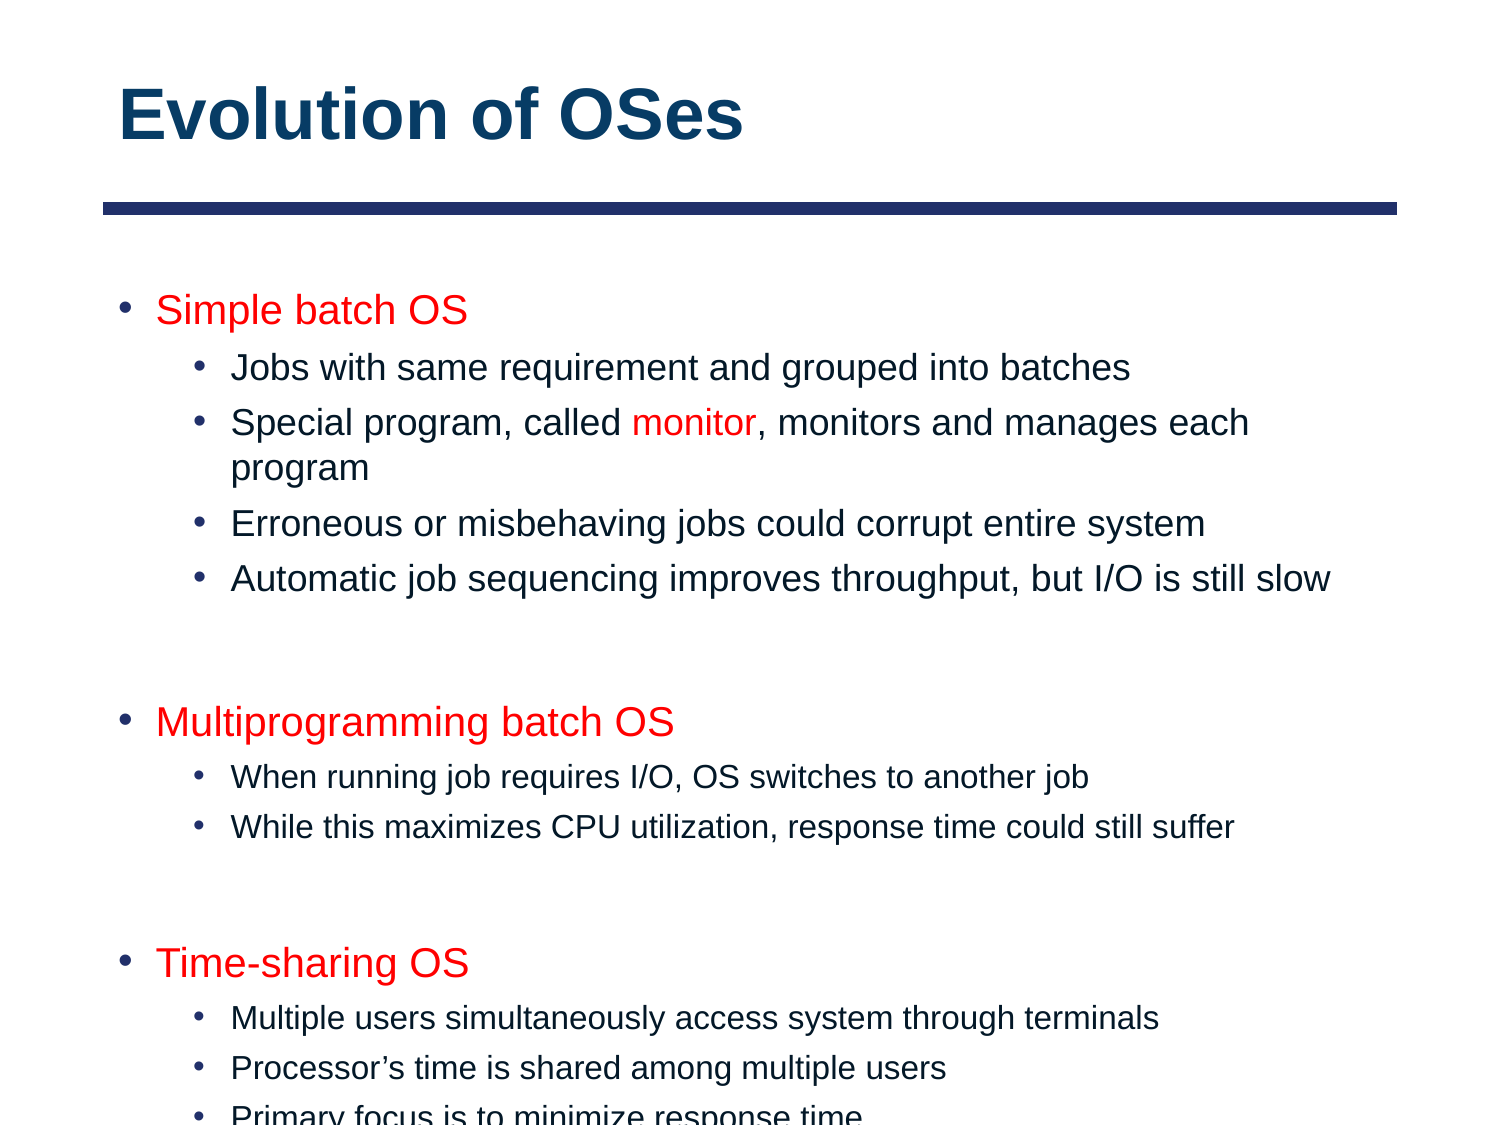

# Evolution of OSes
Simple batch OS
Jobs with same requirement and grouped into batches
Special program, called monitor, monitors and manages each program
Erroneous or misbehaving jobs could corrupt entire system
Automatic job sequencing improves throughput, but I/O is still slow

Multiprogramming batch OS
When running job requires I/O, OS switches to another job
While this maximizes CPU utilization, response time could still suffer

Time-sharing OS
Multiple users simultaneously access system through terminals
Processor’s time is shared among multiple users
Primary focus is to minimize response time